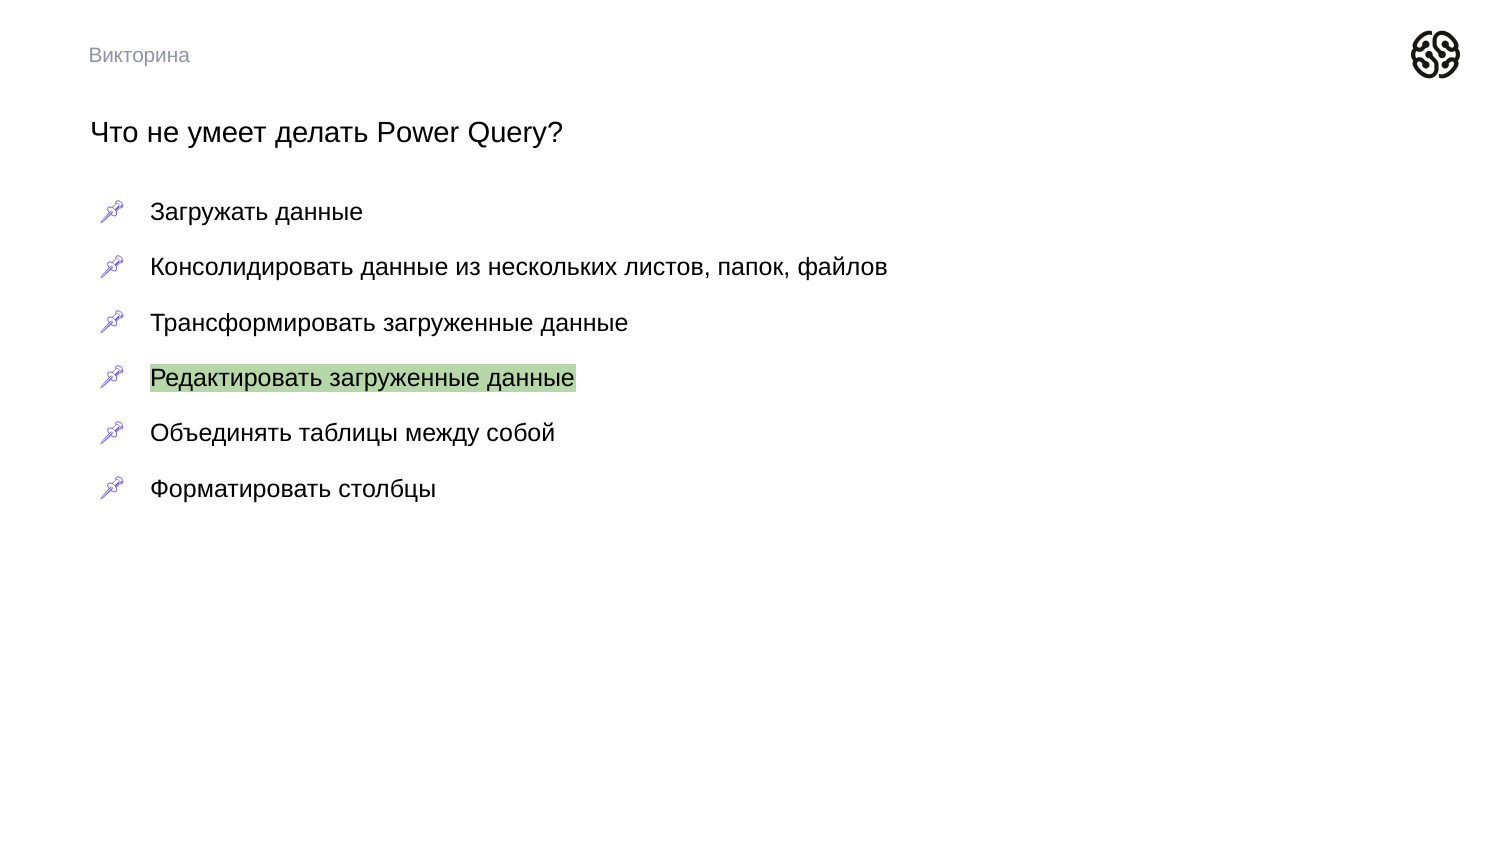

Викторина
# Что не умеет делать Power Query?
Загружать данные
Консолидировать данные из нескольких листов, папок, файлов​
Трансформировать загруженные данные
Редактировать загруженные данные
Объединять таблицы между собой
Форматировать столбцы